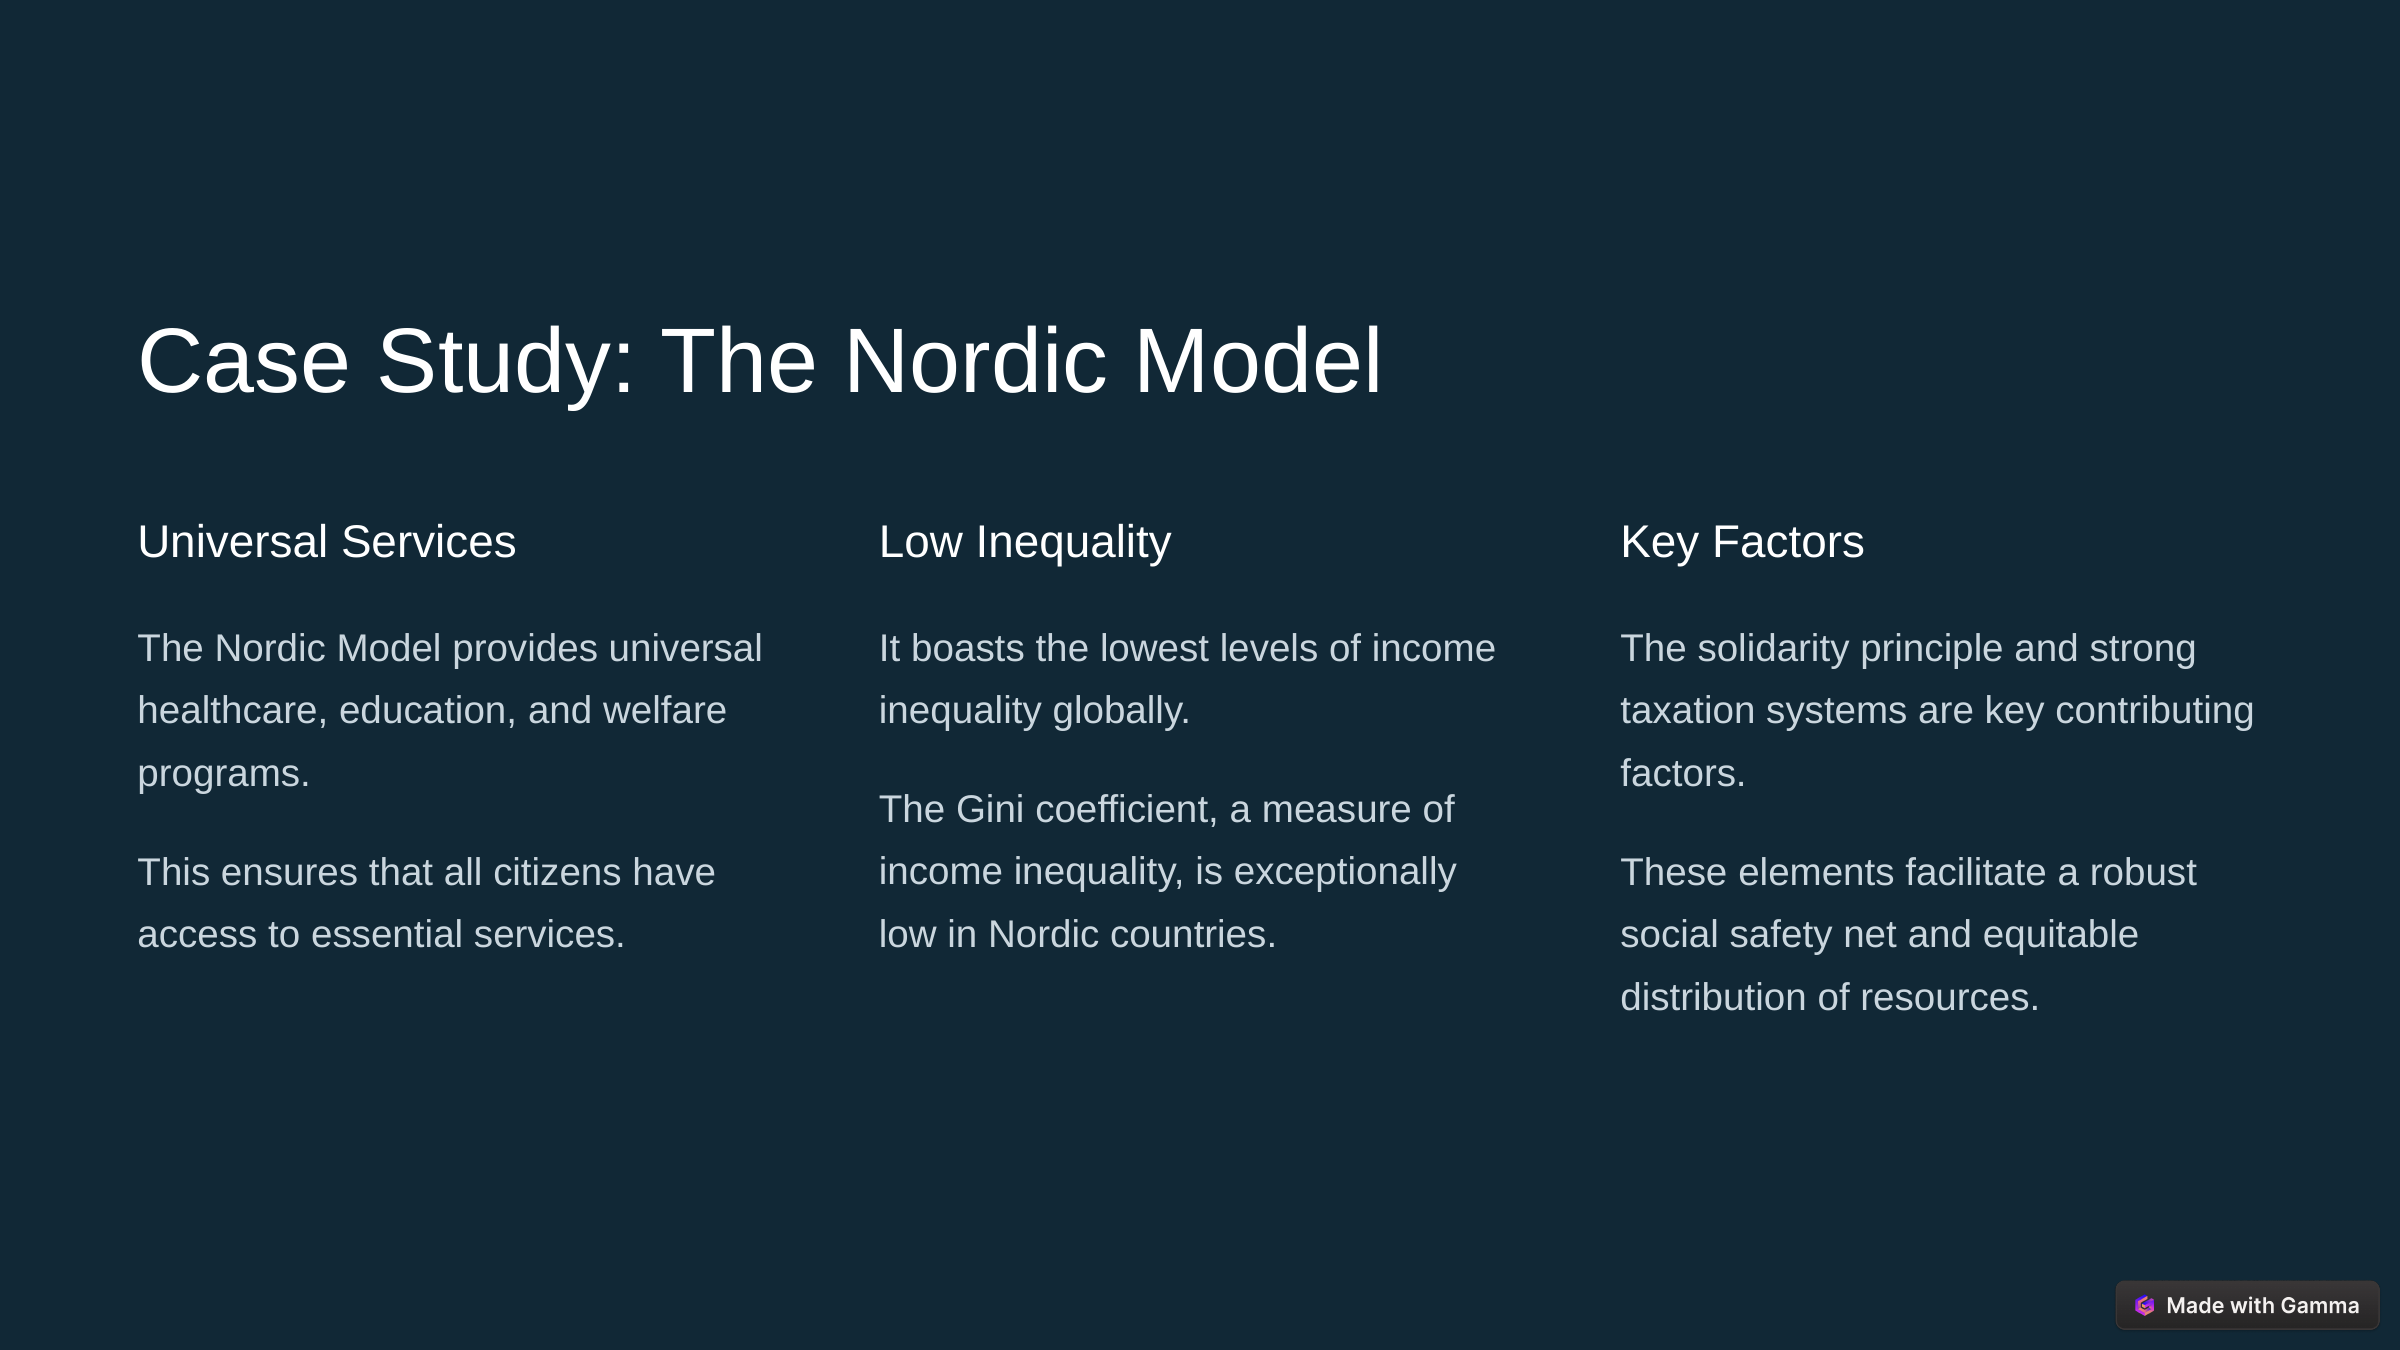

Case Study: The Nordic Model
Universal Services
Low Inequality
Key Factors
The Nordic Model provides universal healthcare, education, and welfare programs.
It boasts the lowest levels of income inequality globally.
The solidarity principle and strong taxation systems are key contributing factors.
The Gini coefficient, a measure of income inequality, is exceptionally low in Nordic countries.
This ensures that all citizens have access to essential services.
These elements facilitate a robust social safety net and equitable distribution of resources.